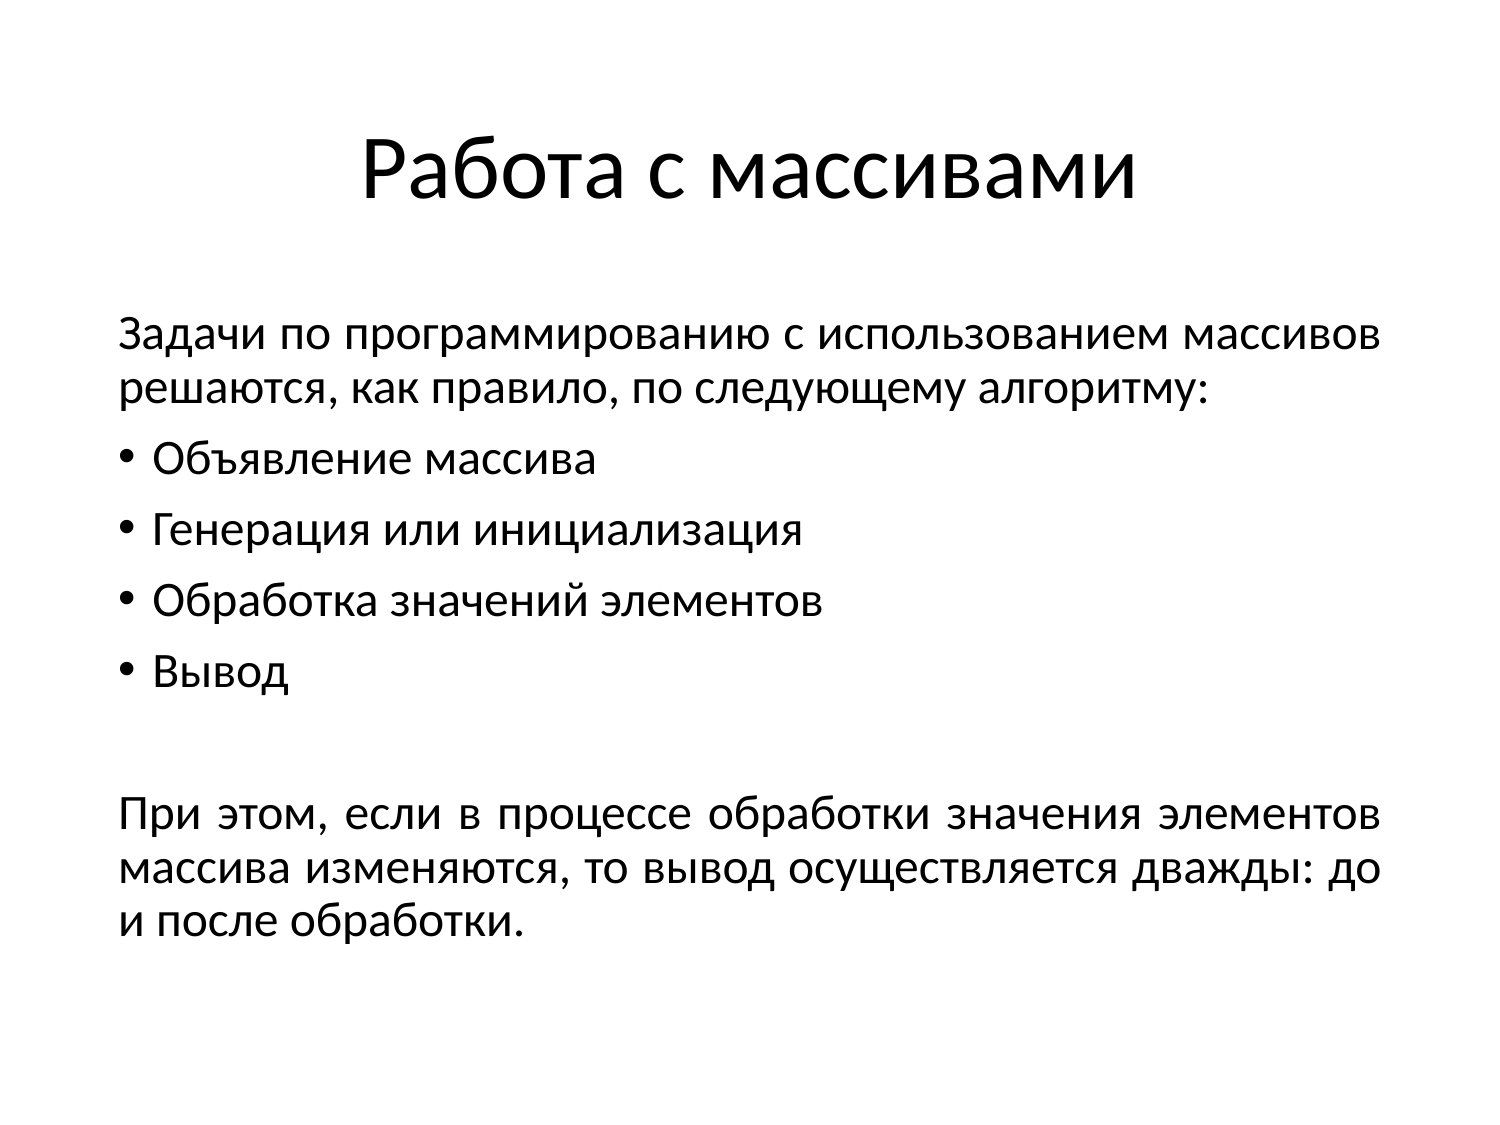

# Работа с массивами
Задачи по программированию с использованием массивов решаются, как правило, по следующему алгоритму:
Объявление массива
Генерация или инициализация
Обработка значений элементов
Вывод

При этом, если в процессе обработки значения элементов массива изменяются, то вывод осуществляется дважды: до и после обработки.